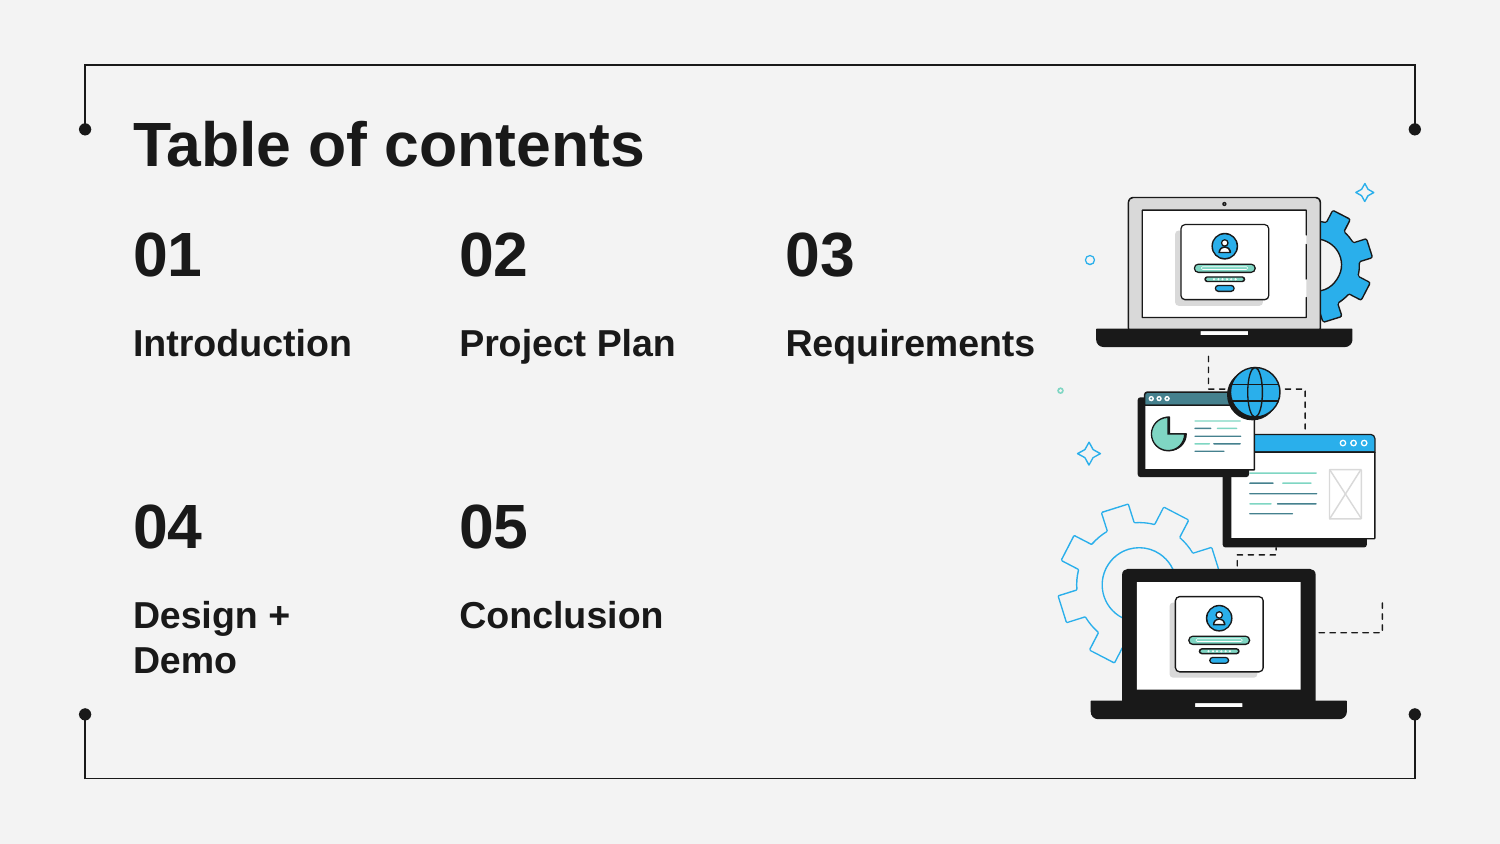

Table of contents

# 01
02
03
Introduction
Project Plan
Requirements
04
05
Design + Demo
Conclusion